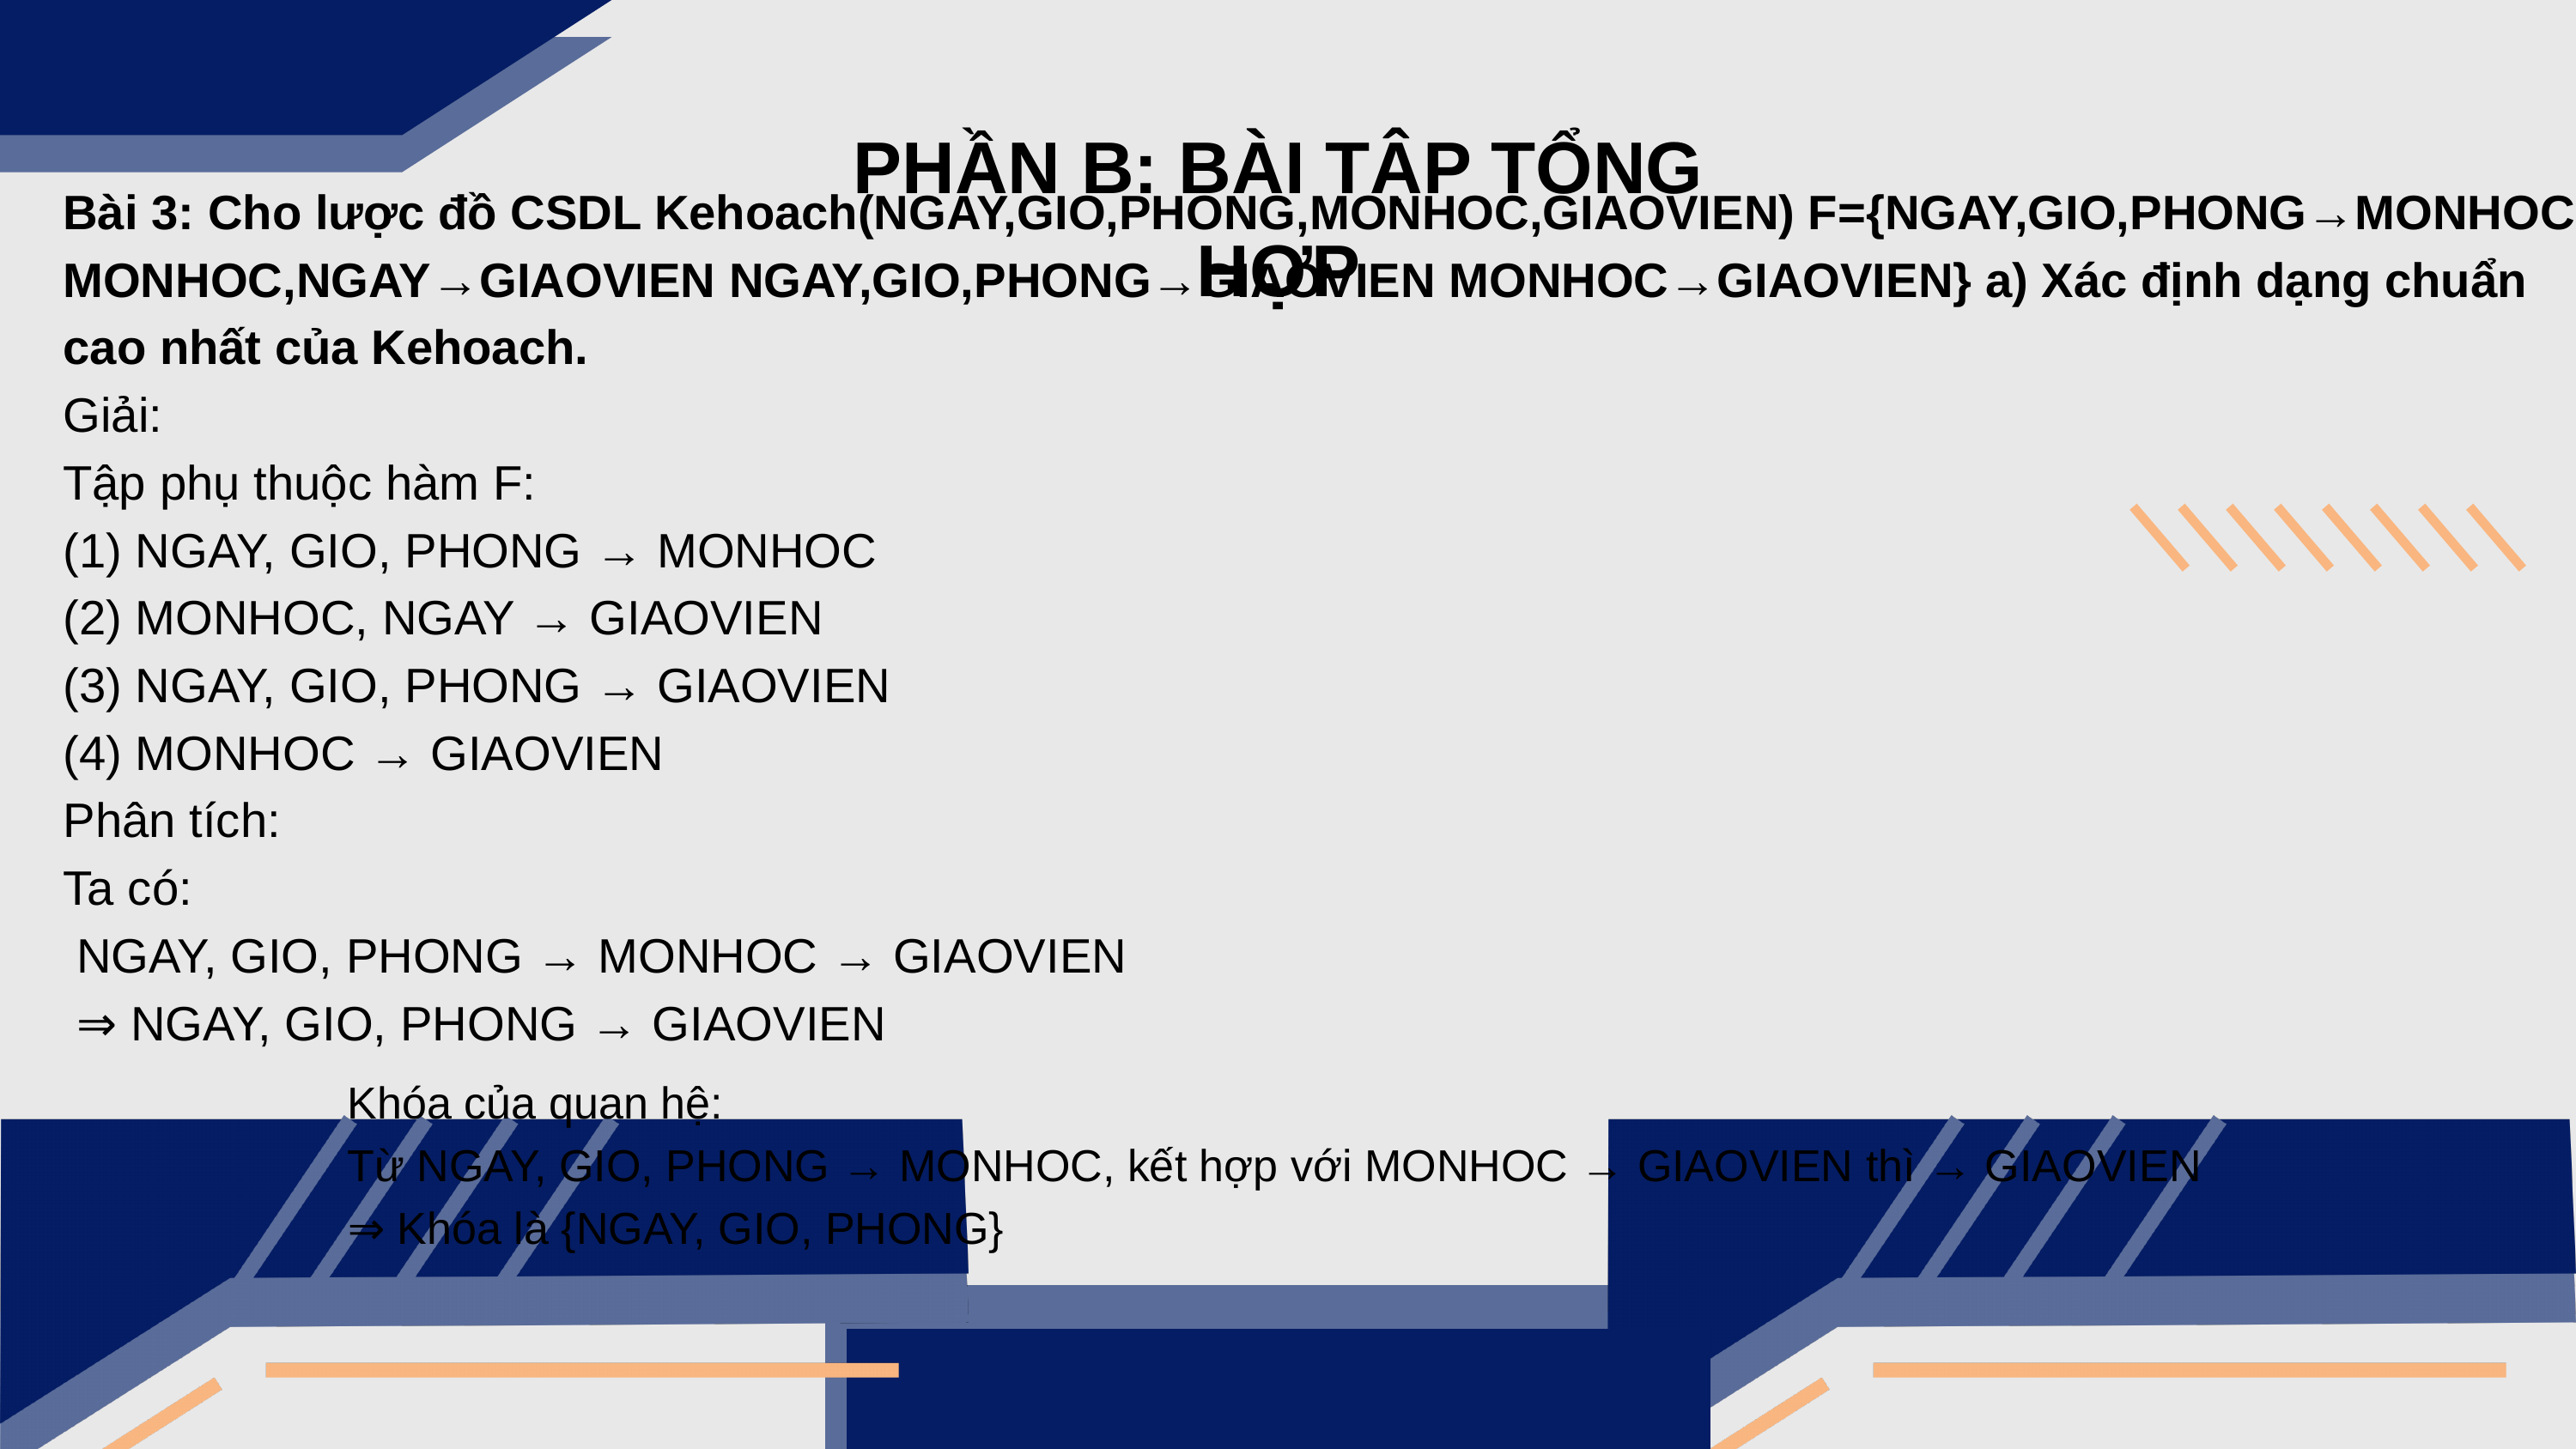

PHẦN B: BÀI TẬP TỔNG HỢP
Bài 3: Cho lược đồ CSDL Kehoach(NGAY,GIO,PHONG,MONHOC,GIAOVIEN) F={NGAY,GIO,PHONG→MONHOC MONHOC,NGAY→GIAOVIEN NGAY,GIO,PHONG→GIAOVIEN MONHOC→GIAOVIEN} a) Xác định dạng chuẩn cao nhất của Kehoach.
Giải:
Tập phụ thuộc hàm F:
(1) NGAY, GIO, PHONG → MONHOC
(2) MONHOC, NGAY → GIAOVIEN
(3) NGAY, GIO, PHONG → GIAOVIEN
(4) MONHOC → GIAOVIEN
Phân tích:
Ta có:
 NGAY, GIO, PHONG → MONHOC → GIAOVIEN
 ⇒ NGAY, GIO, PHONG → GIAOVIEN

Khóa của quan hệ:
Từ NGAY, GIO, PHONG → MONHOC, kết hợp với MONHOC → GIAOVIEN thì → GIAOVIEN
⇒ Khóa là {NGAY, GIO, PHONG}